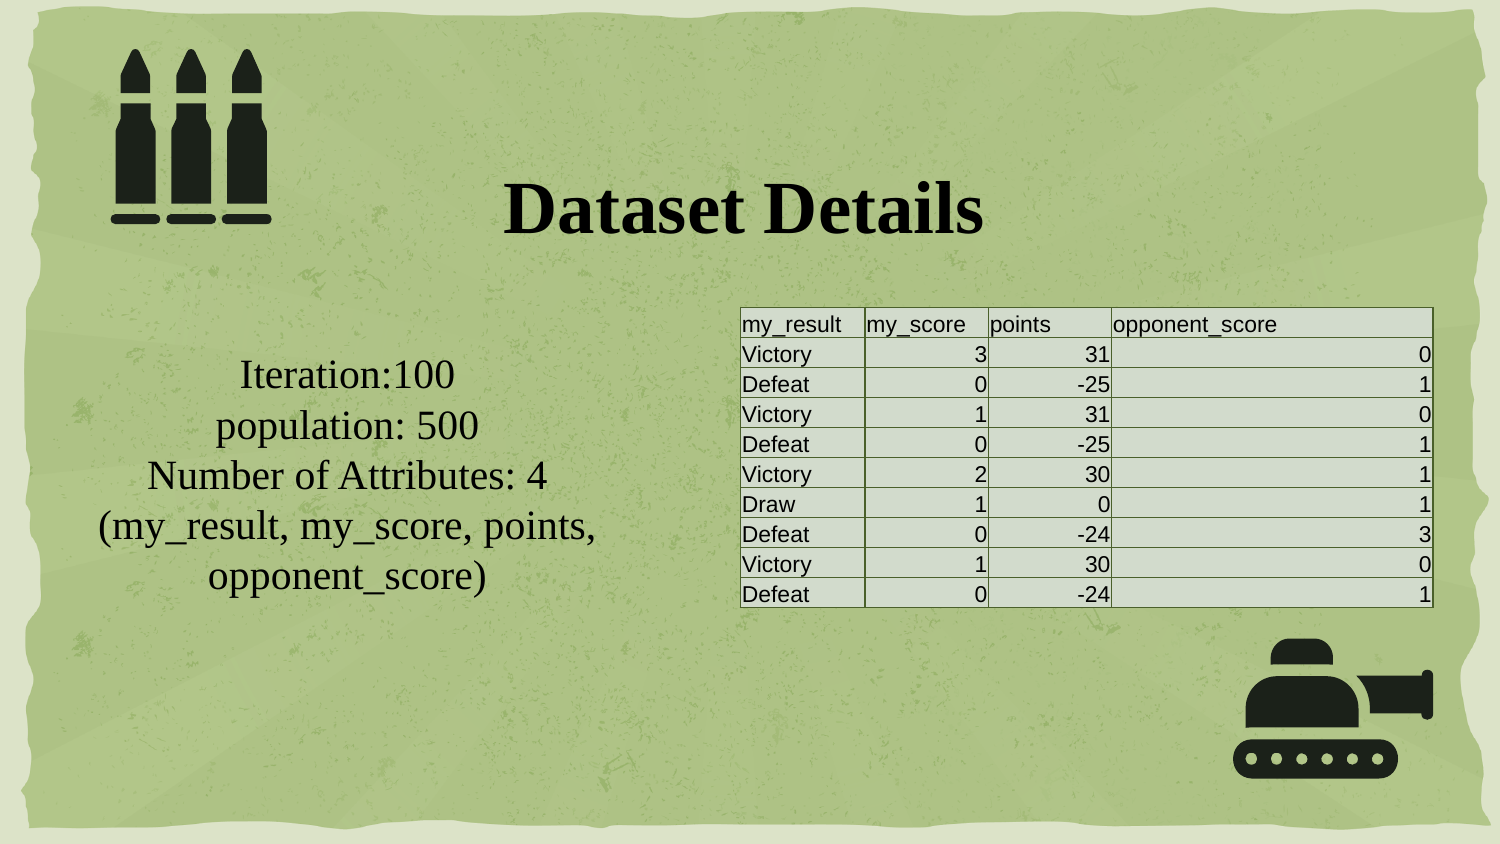

Dataset Details

| my\_result | my\_score | points | opponent\_score |
| --- | --- | --- | --- |
| Victory | 3 | 31 | 0 |
| Defeat | 0 | -25 | 1 |
| Victory | 1 | 31 | 0 |
| Defeat | 0 | -25 | 1 |
| Victory | 2 | 30 | 1 |
| Draw | 1 | 0 | 1 |
| Defeat | 0 | -24 | 3 |
| Victory | 1 | 30 | 0 |
| Defeat | 0 | -24 | 1 |
Iteration:100
population: 500
Number of Attributes: 4 (my_result, my_score, points, opponent_score)